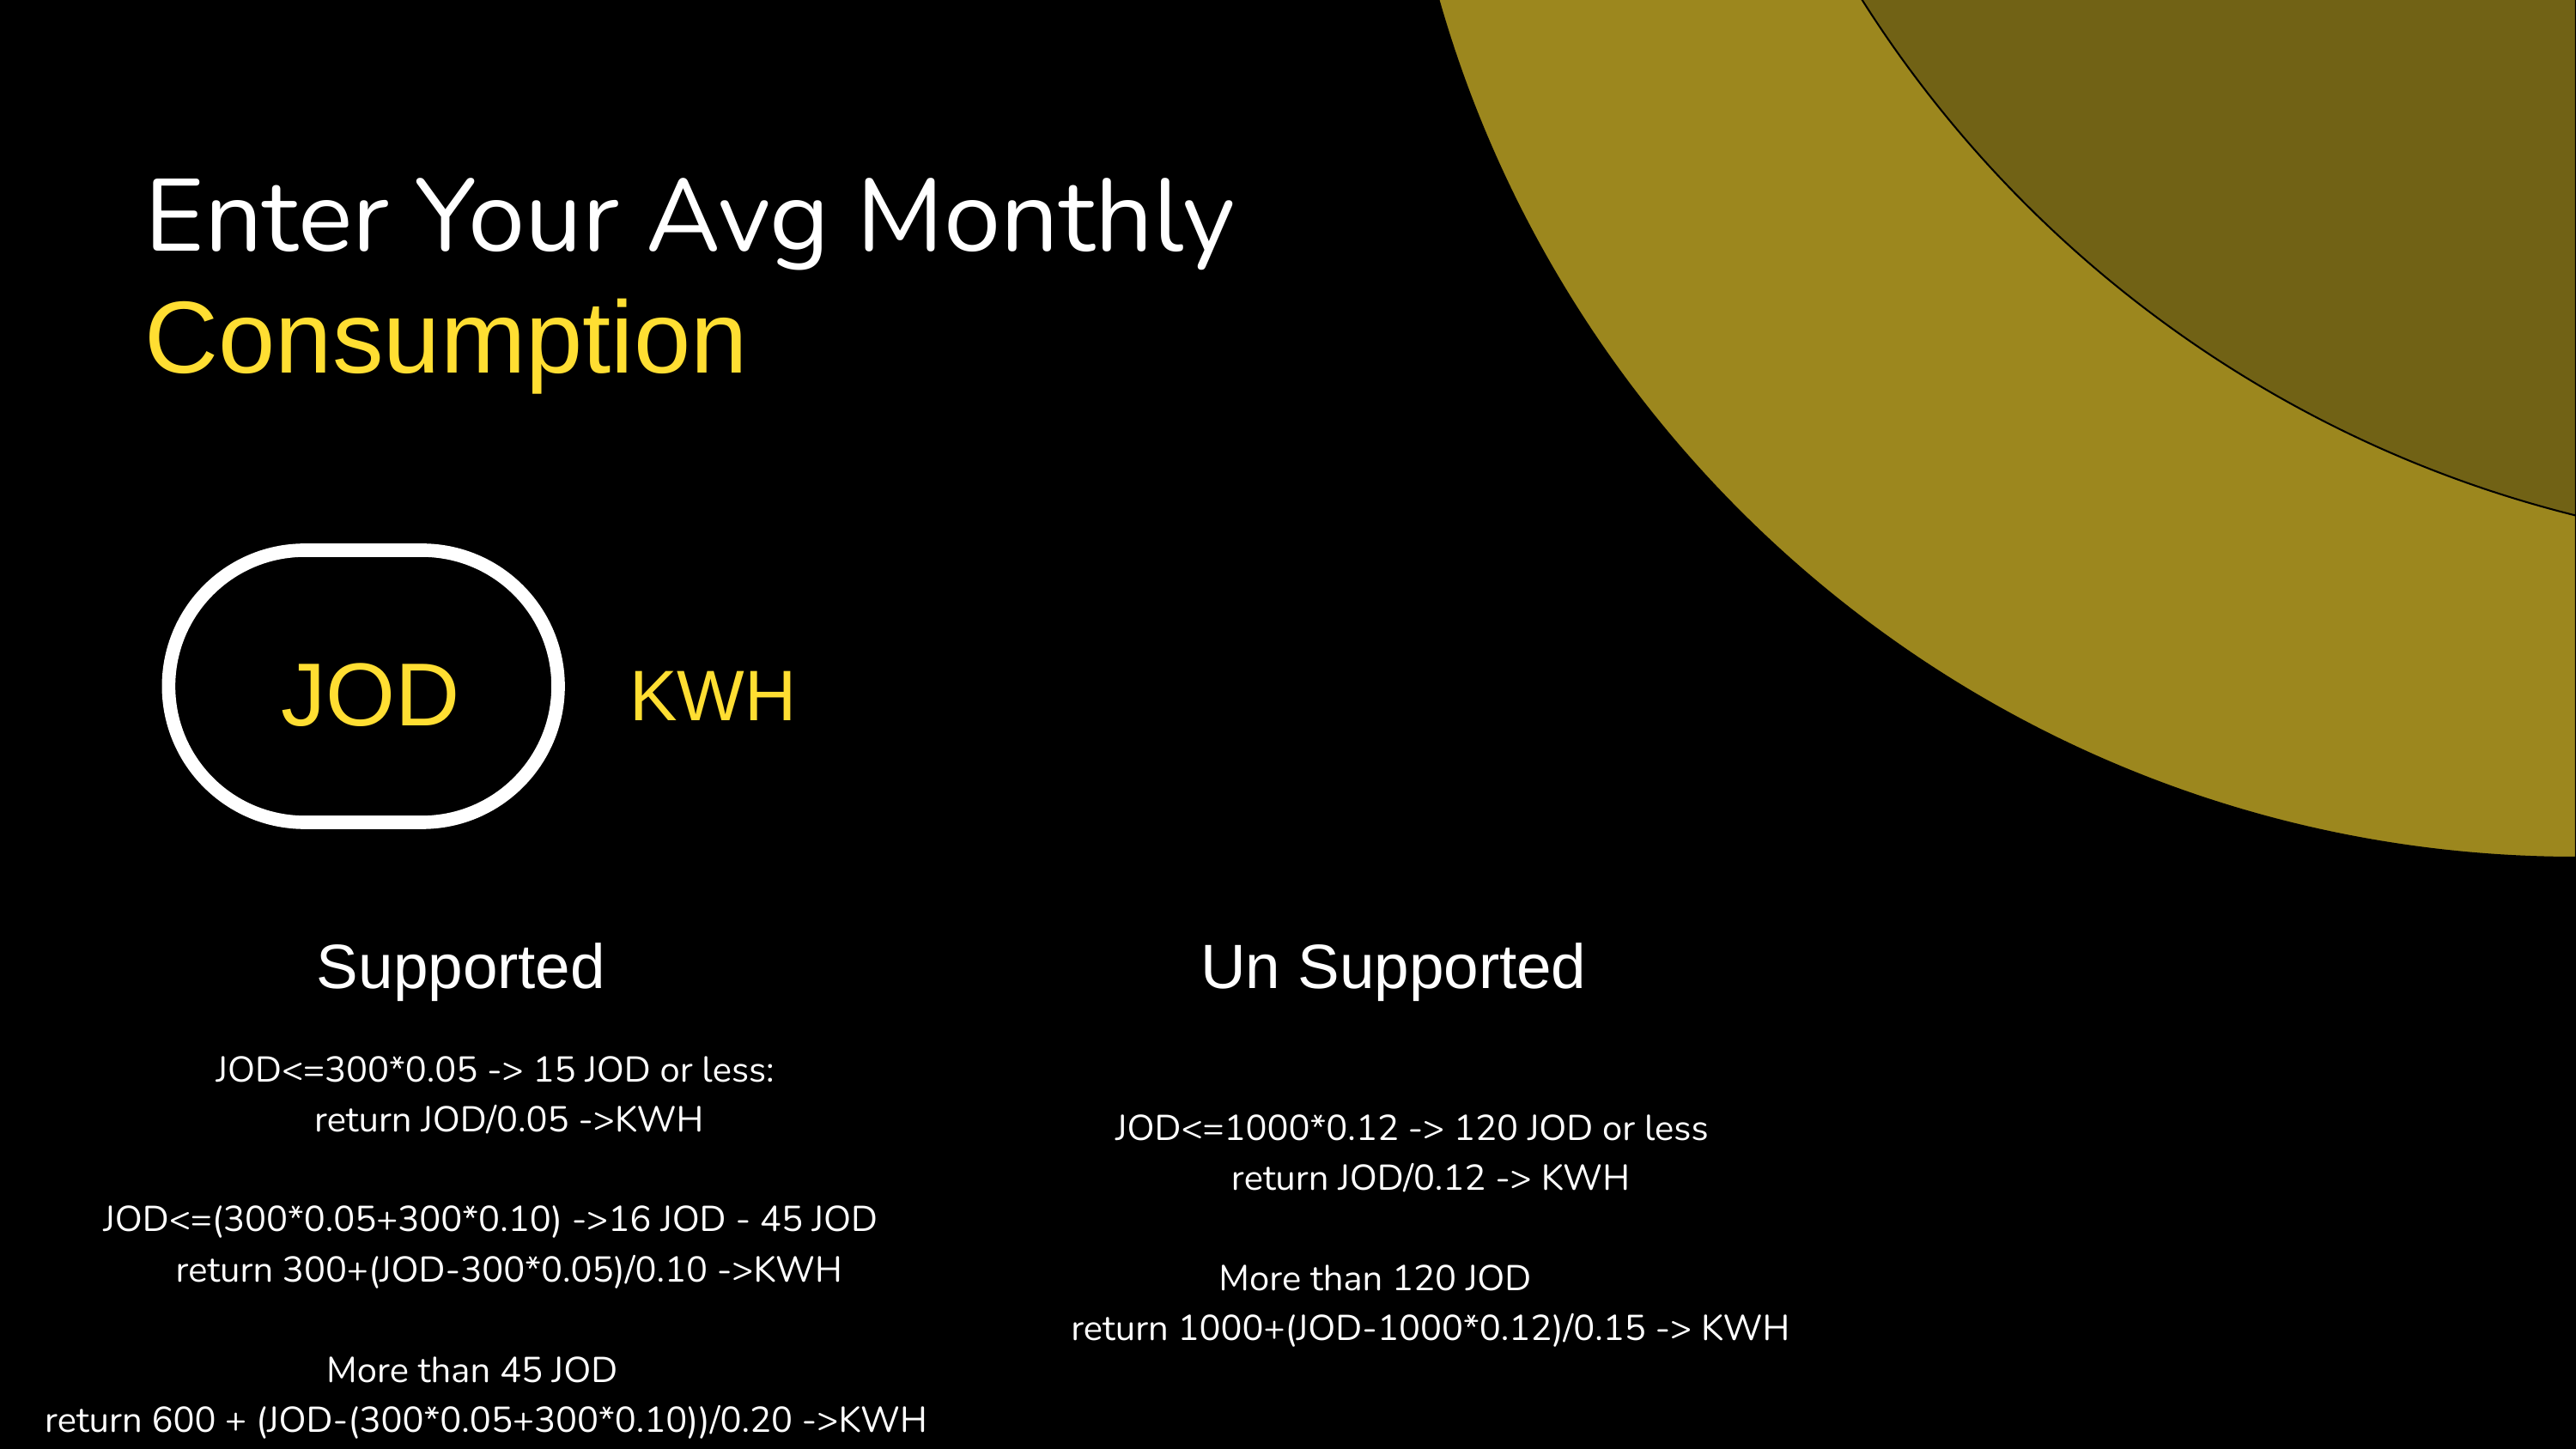

Enter Your Avg Monthly
Consumption

JOD
KWH
Supported
Un Supported
     JOD<=300*0.05 -> 15 JOD or less:
        return JOD/0.05 ->KWH

     JOD<=(300*0.05+300*0.10) ->16 JOD - 45 JOD
        return 300+(JOD-300*0.05)/0.10 ->KWH

More than 45 JOD
   return 600 + (JOD-(300*0.05+300*0.10))/0.20 ->KWH
    JOD<=1000*0.12 -> 120 JOD or less
        return JOD/0.12 -> KWH

More than 120 JOD
        return 1000+(JOD-1000*0.12)/0.15 -> KWH